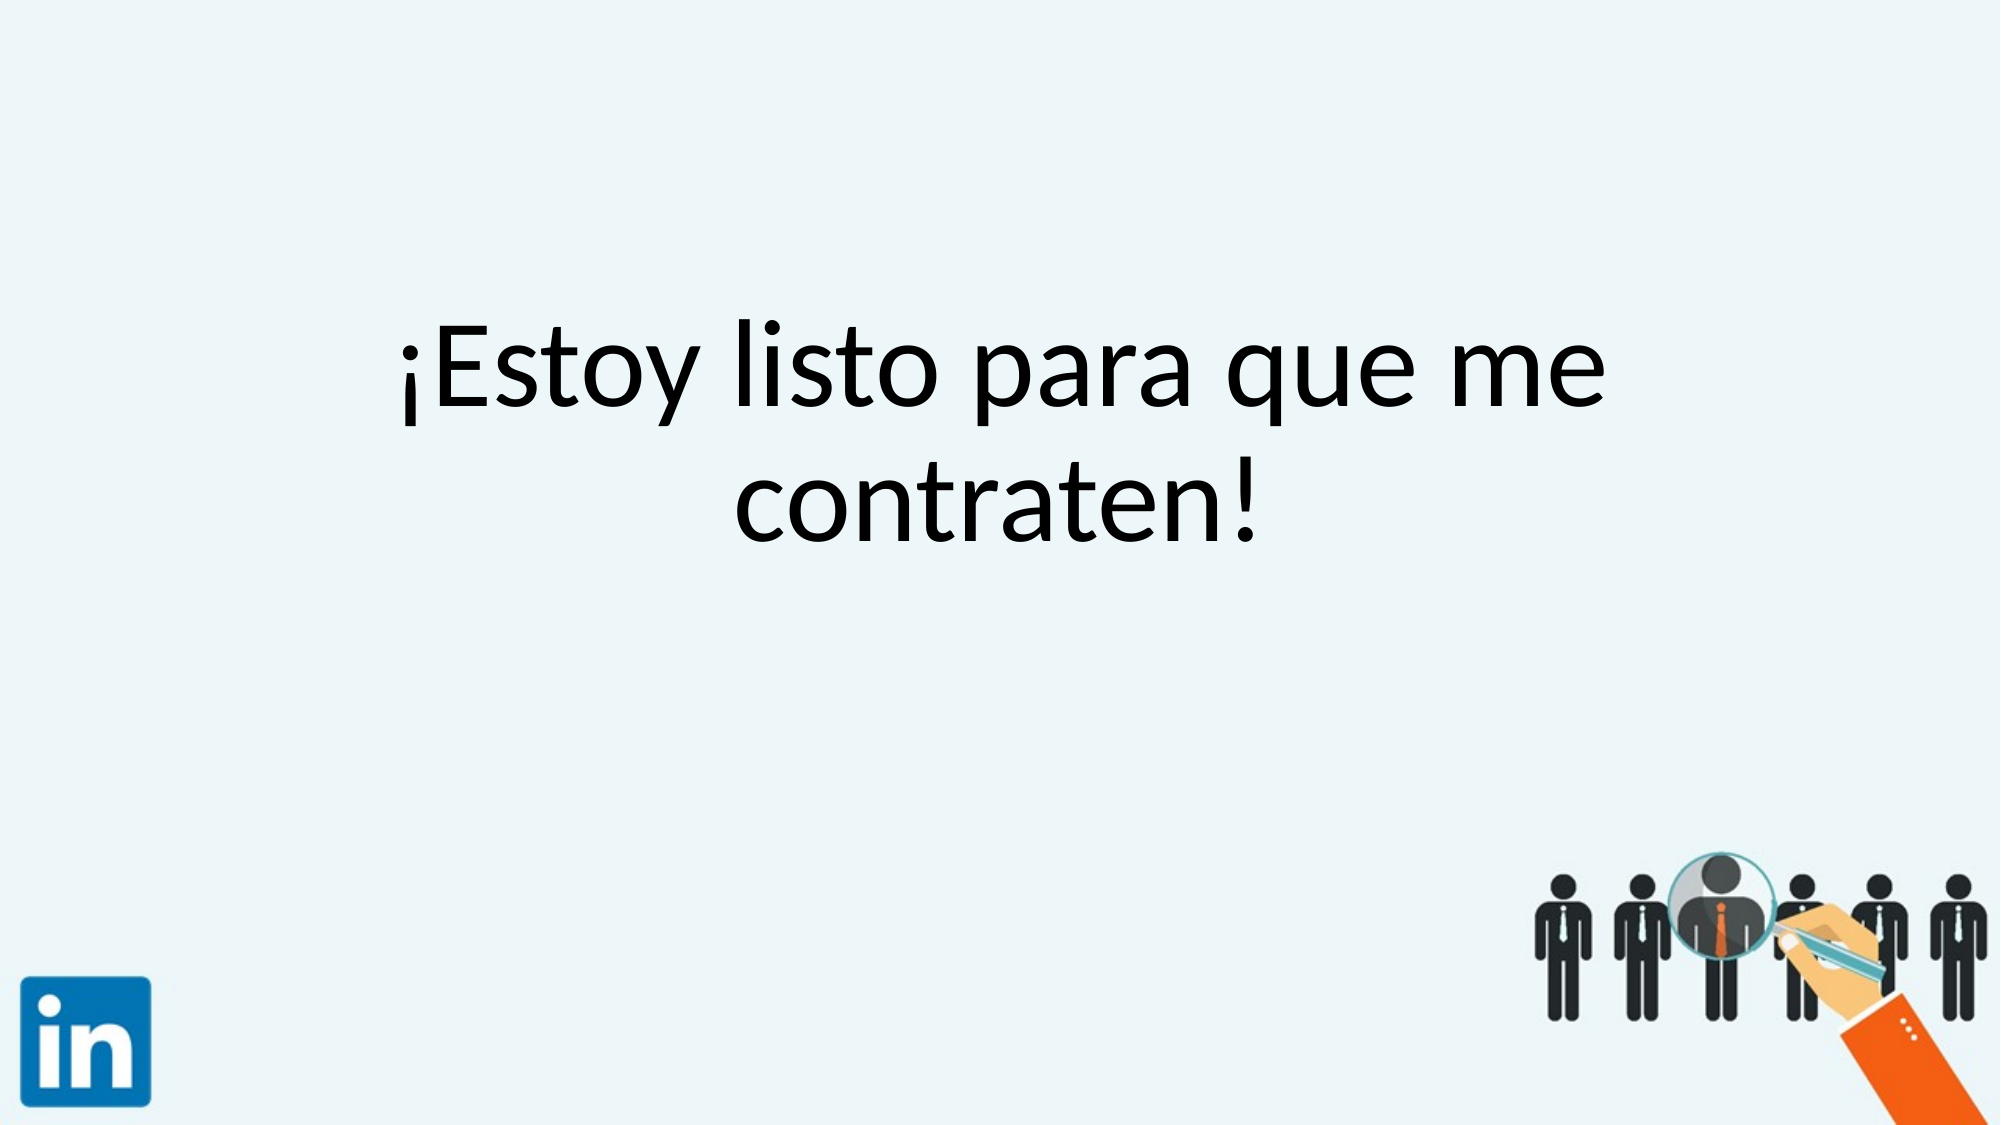

# ¡Estoy listo para que me contraten!